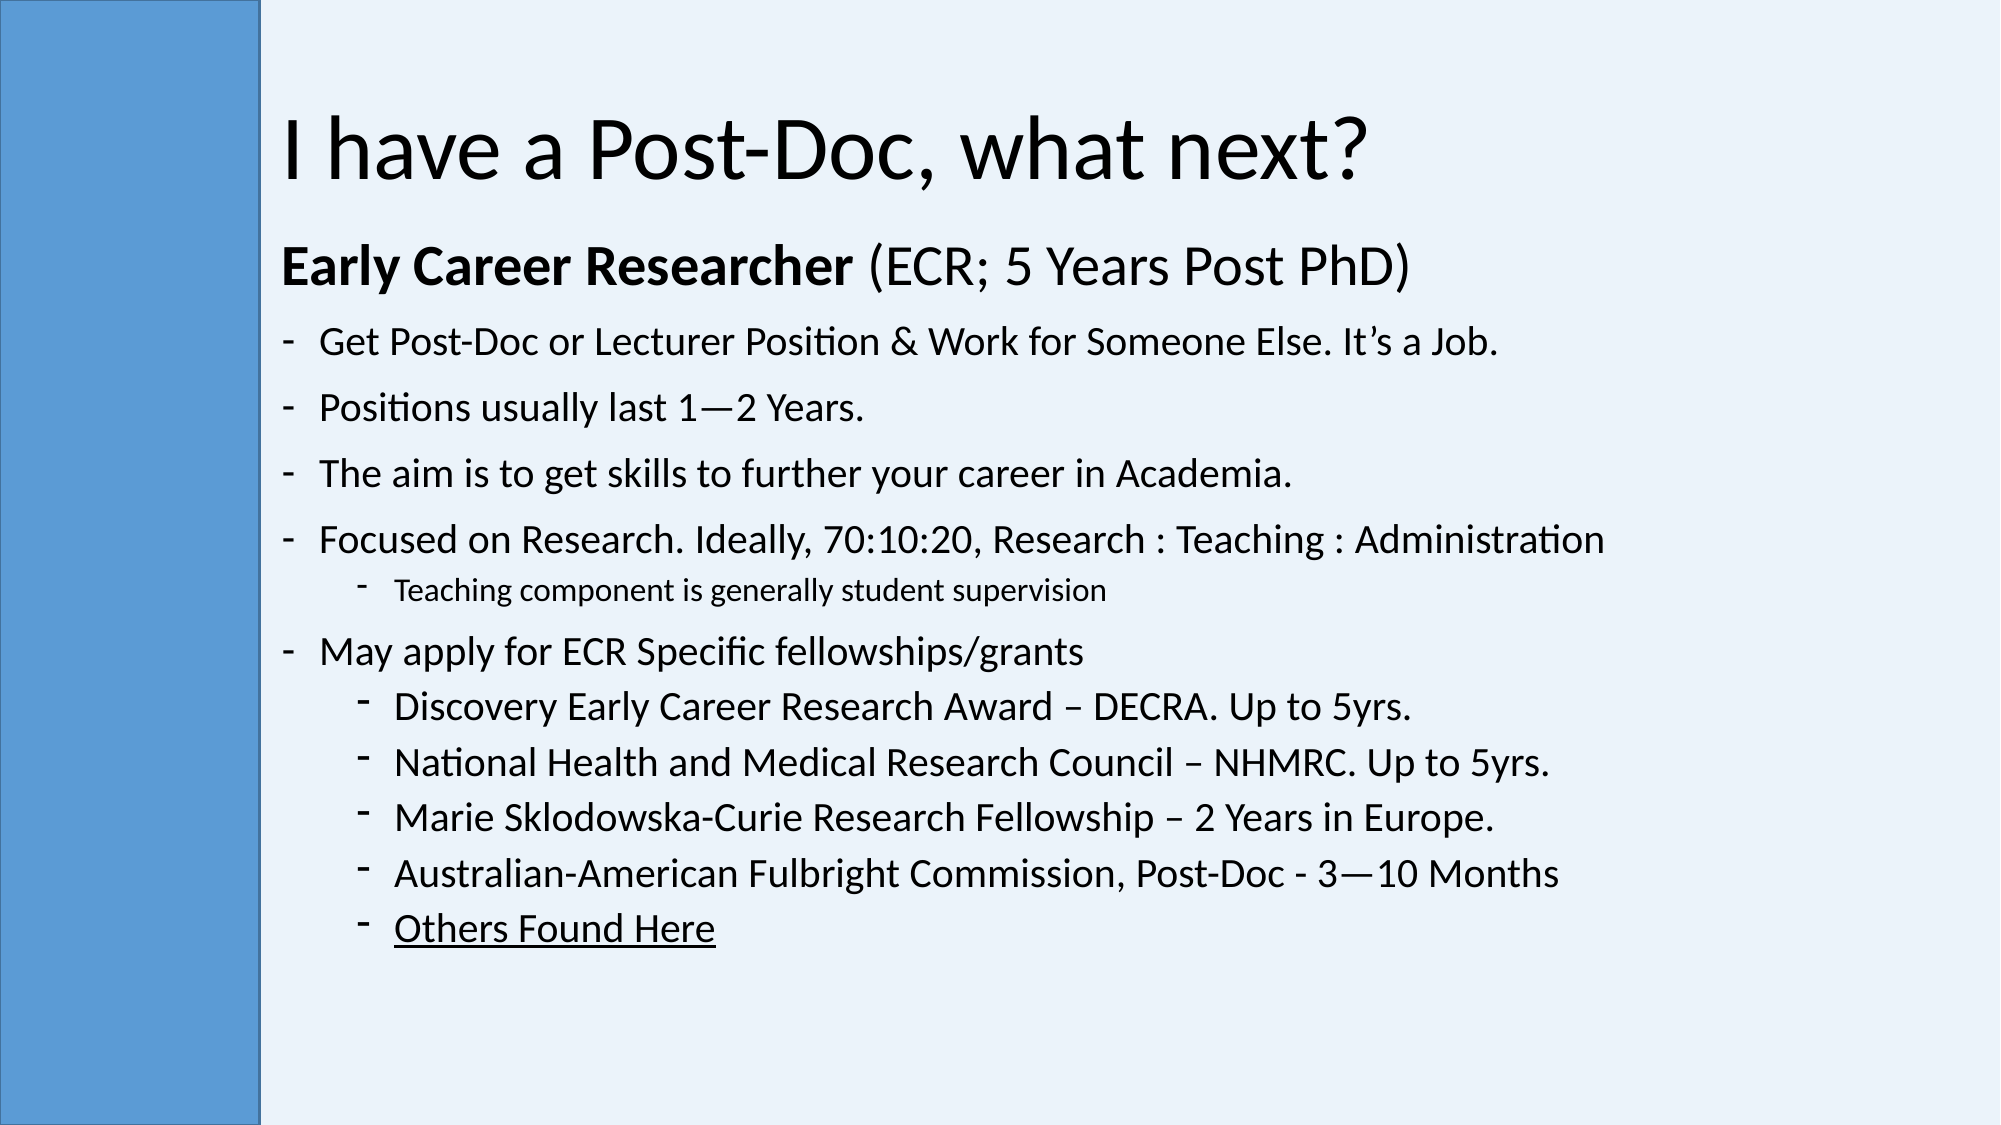

# I have a Post-Doc, what next?
Early Career Researcher (ECR; 5 Years Post PhD)
Get Post-Doc or Lecturer Position & Work for Someone Else. It’s a Job.
Positions usually last 1—2 Years.
The aim is to get skills to further your career in Academia.
Focused on Research. Ideally, 70:10:20, Research : Teaching : Administration
Teaching component is generally student supervision
May apply for ECR Specific fellowships/grants
Discovery Early Career Research Award – DECRA. Up to 5yrs.
National Health and Medical Research Council – NHMRC. Up to 5yrs.
Marie Sklodowska-Curie Research Fellowship – 2 Years in Europe.
Australian-American Fulbright Commission, Post-Doc - 3—10 Months
Others Found Here